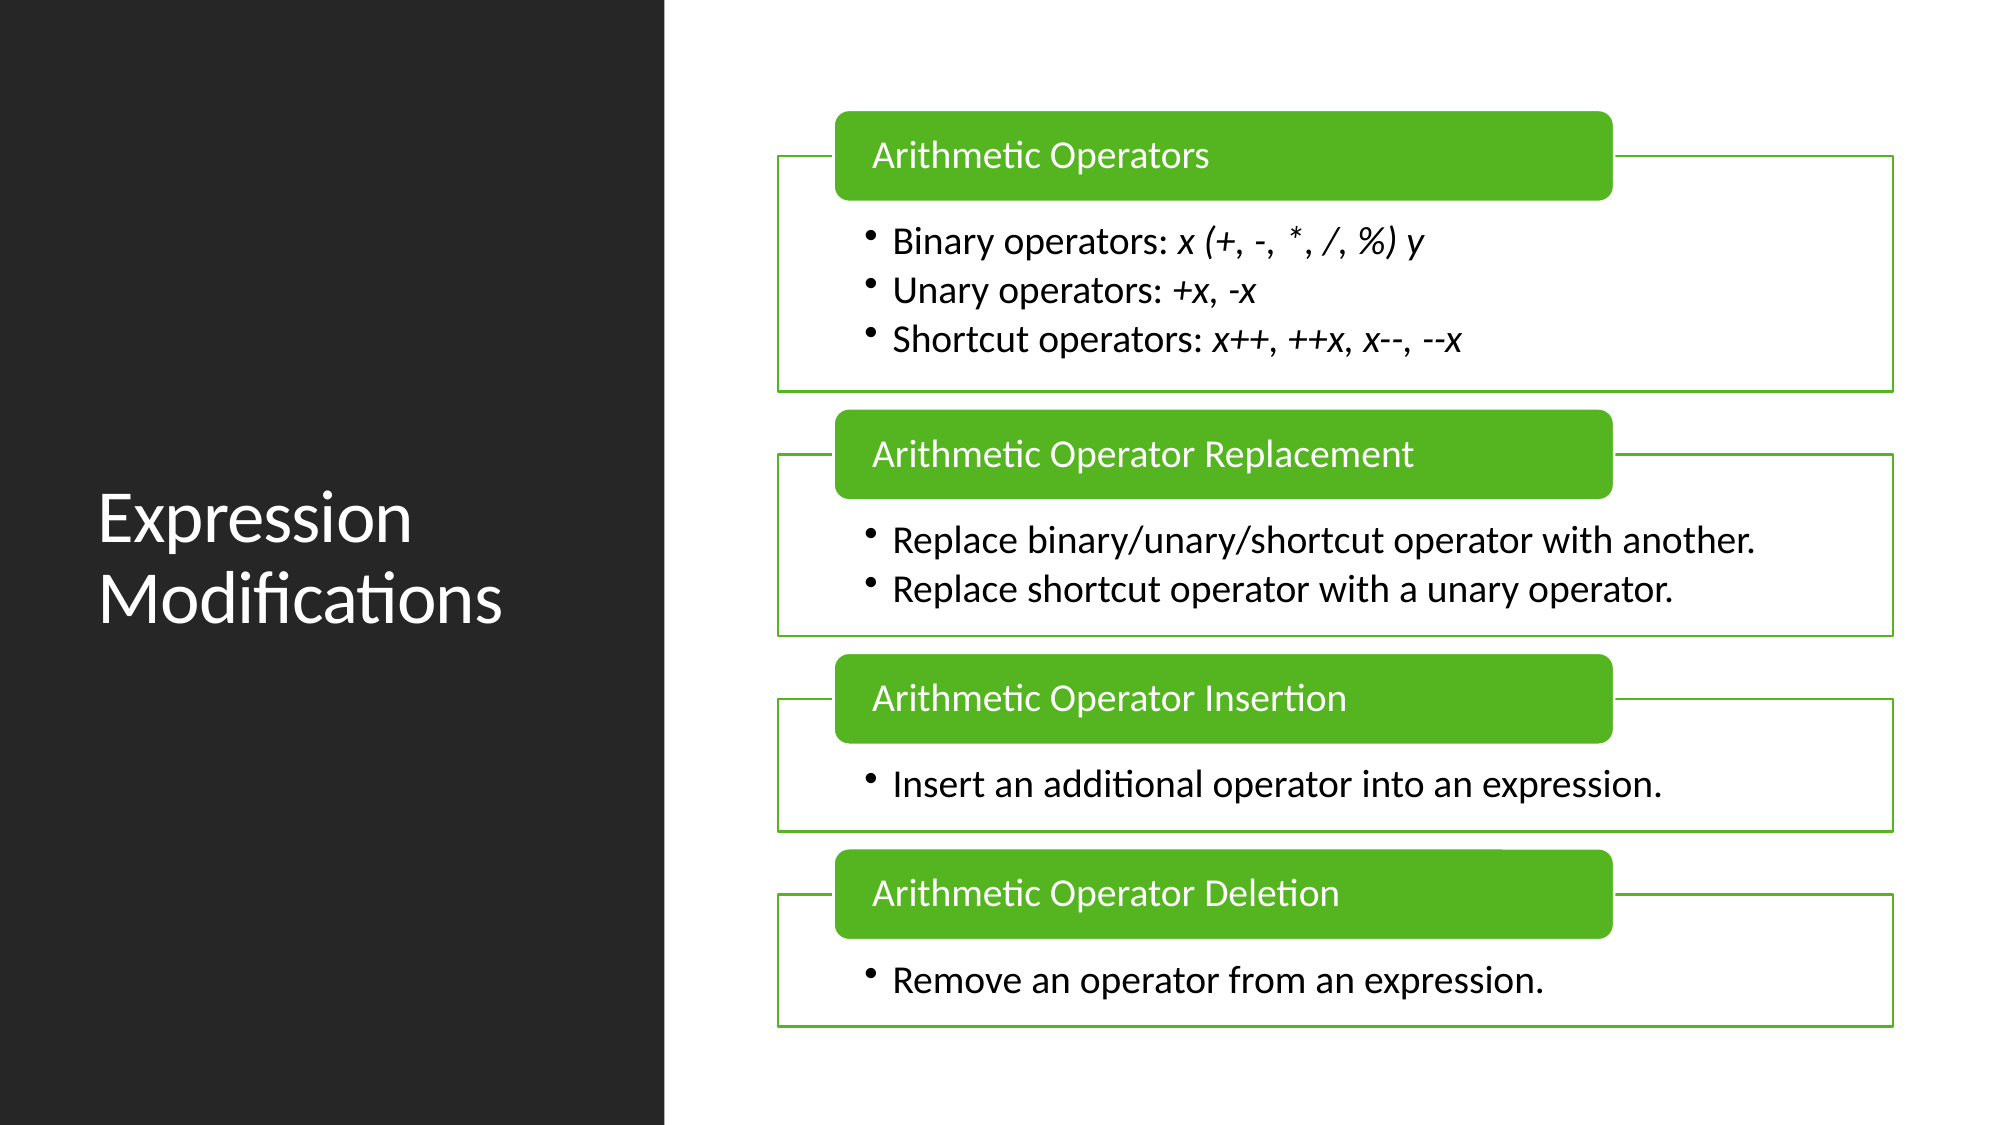

# Expression Modifications
Binary operators: x (+, -, *, /, %) y
Unary operators: +x, -x
Shortcut operators: x++, ++x, x--, --x
Arithmetic Operators
Replace binary/unary/shortcut operator with another.
Replace shortcut operator with a unary operator.
Arithmetic Operator Replacement
Insert an additional operator into an expression.
Arithmetic Operator Insertion
Remove an operator from an expression.
Arithmetic Operator Deletion